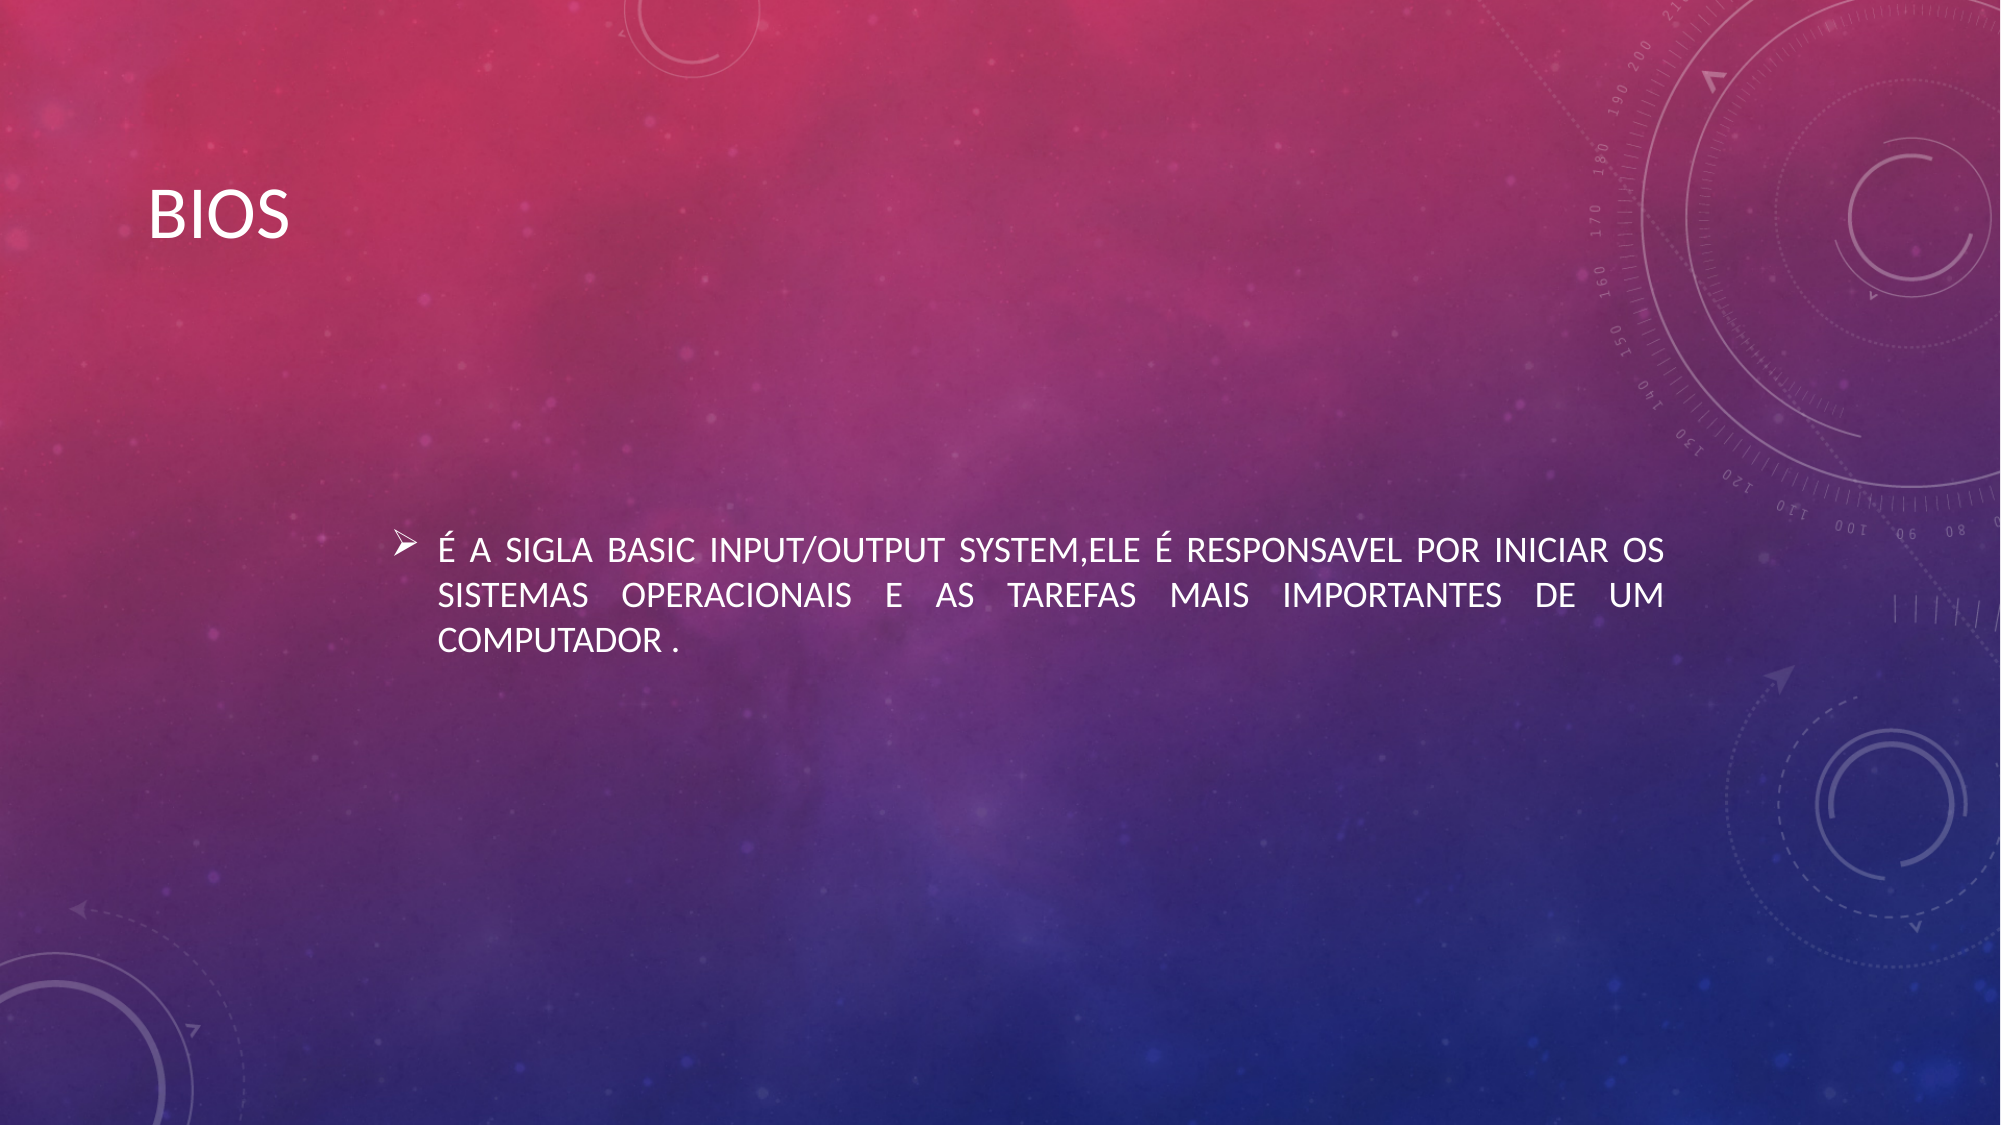

# BIOS
É A SIGLA BASIC INPUT/OUTPUT SYSTEM,ELE É RESPONSAVEL POR INICIAR OS SISTEMAS OPERACIONAIS E AS TAREFAS MAIS IMPORTANTES DE UM COMPUTADOR .